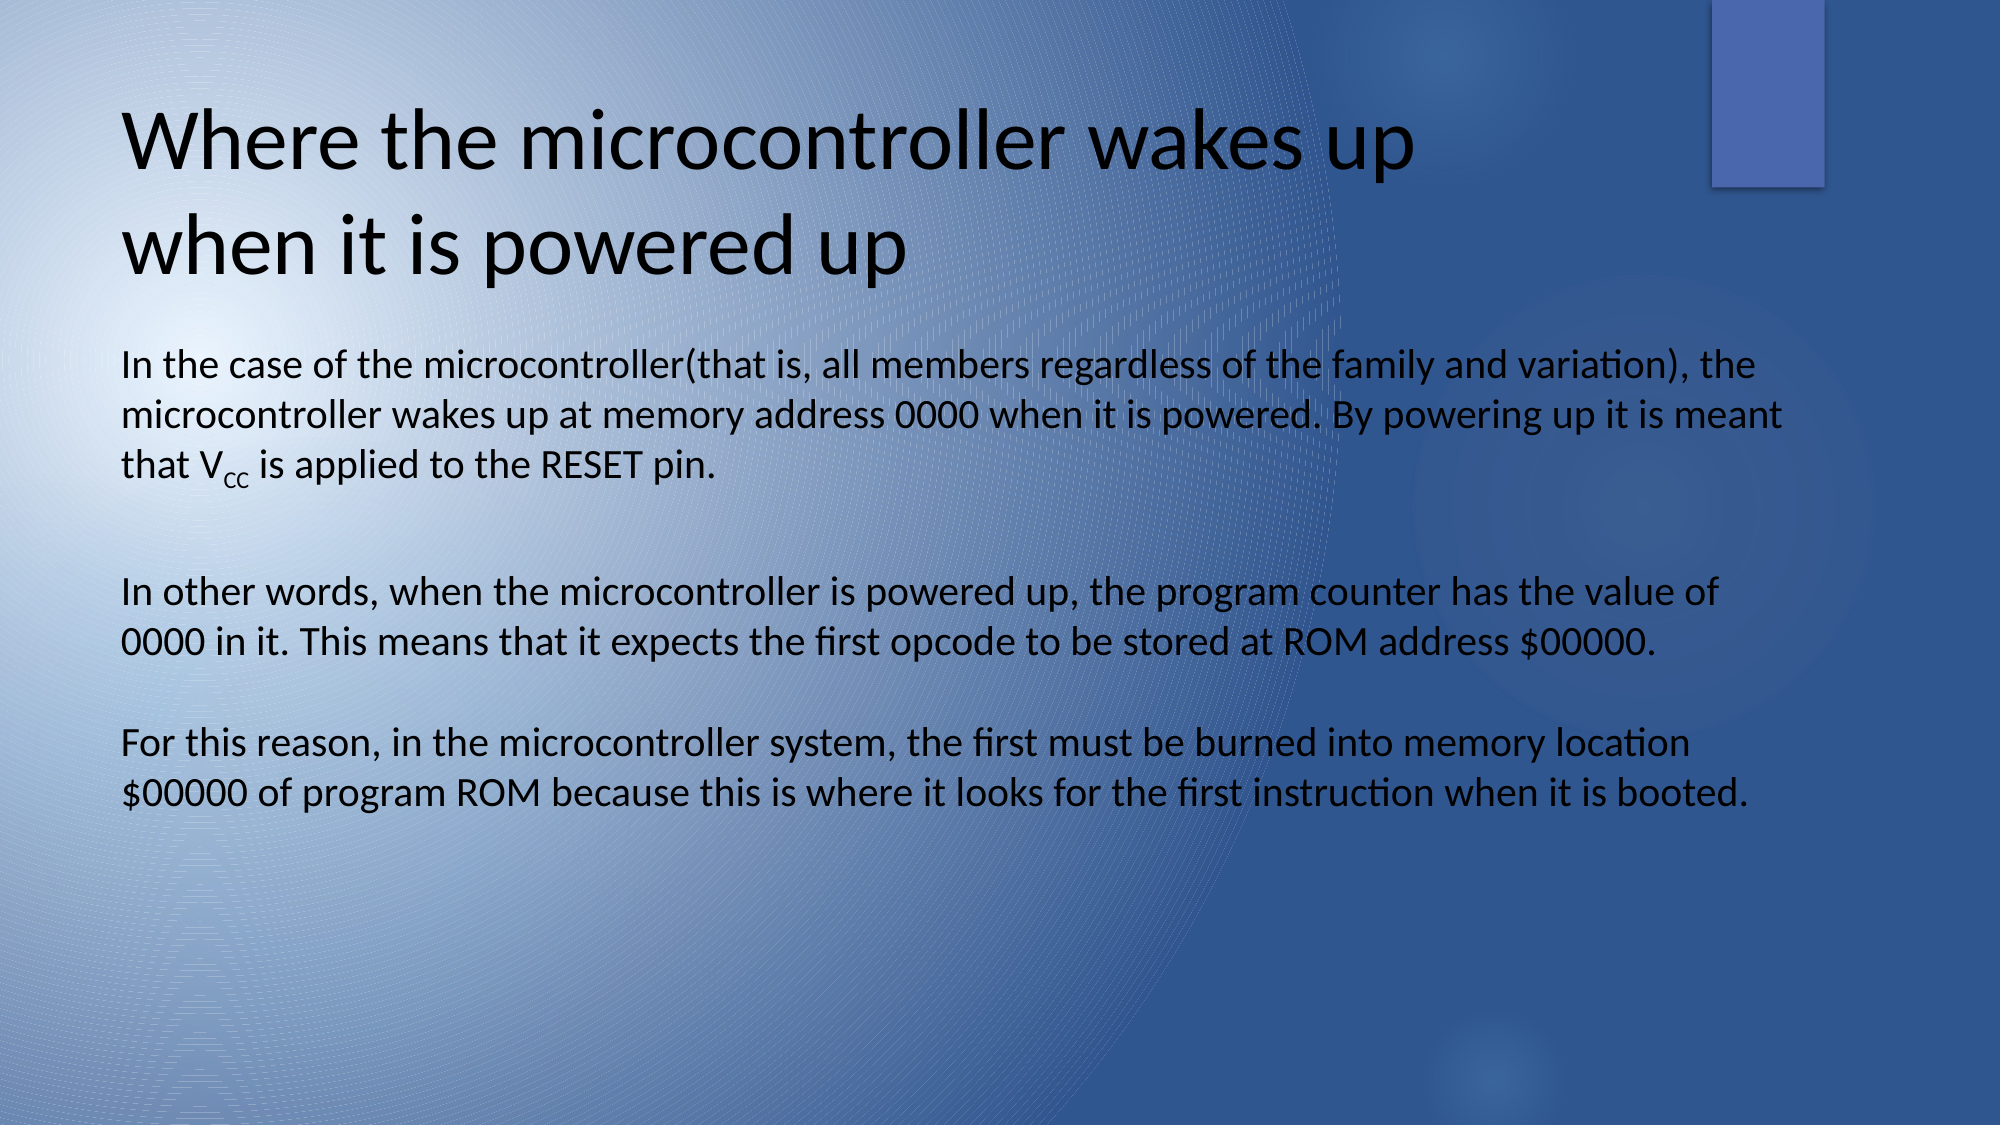

# Where the microcontroller wakes up when it is powered up
In the case of the microcontroller(that is, all members regardless of the family and variation), the microcontroller wakes up at memory address 0000 when it is powered. By powering up it is meant that VCC is applied to the RESET pin.
In other words, when the microcontroller is powered up, the program counter has the value of 0000 in it. This means that it expects the first opcode to be stored at ROM address $00000.
For this reason, in the microcontroller system, the first must be burned into memory location $00000 of program ROM because this is where it looks for the first instruction when it is booted.